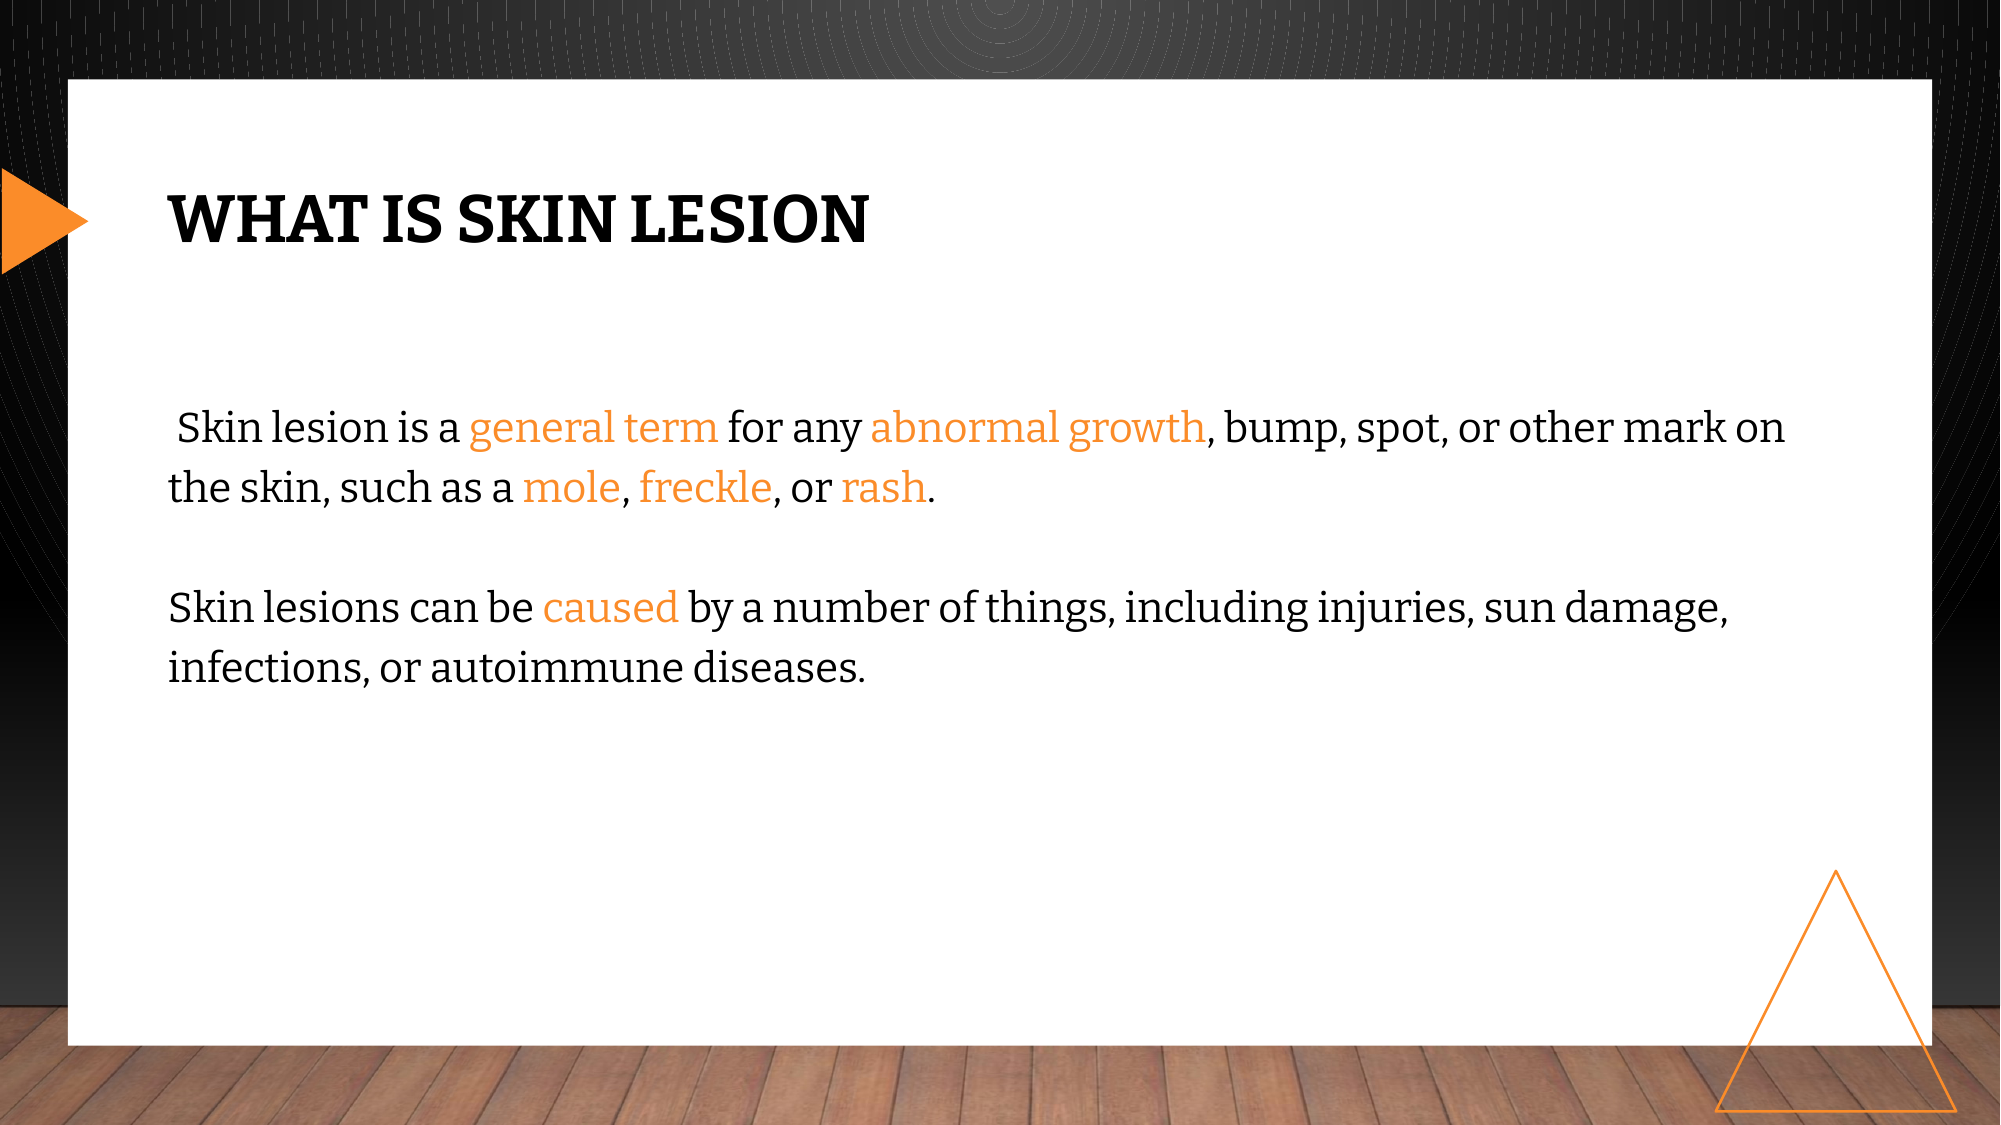

# What is Skin Lesion

 Skin lesion is a general term for any abnormal growth, bump, spot, or other mark on the skin, such as a mole, freckle, or rash.

Skin lesions can be caused by a number of things, including injuries, sun damage, infections, or autoimmune diseases.